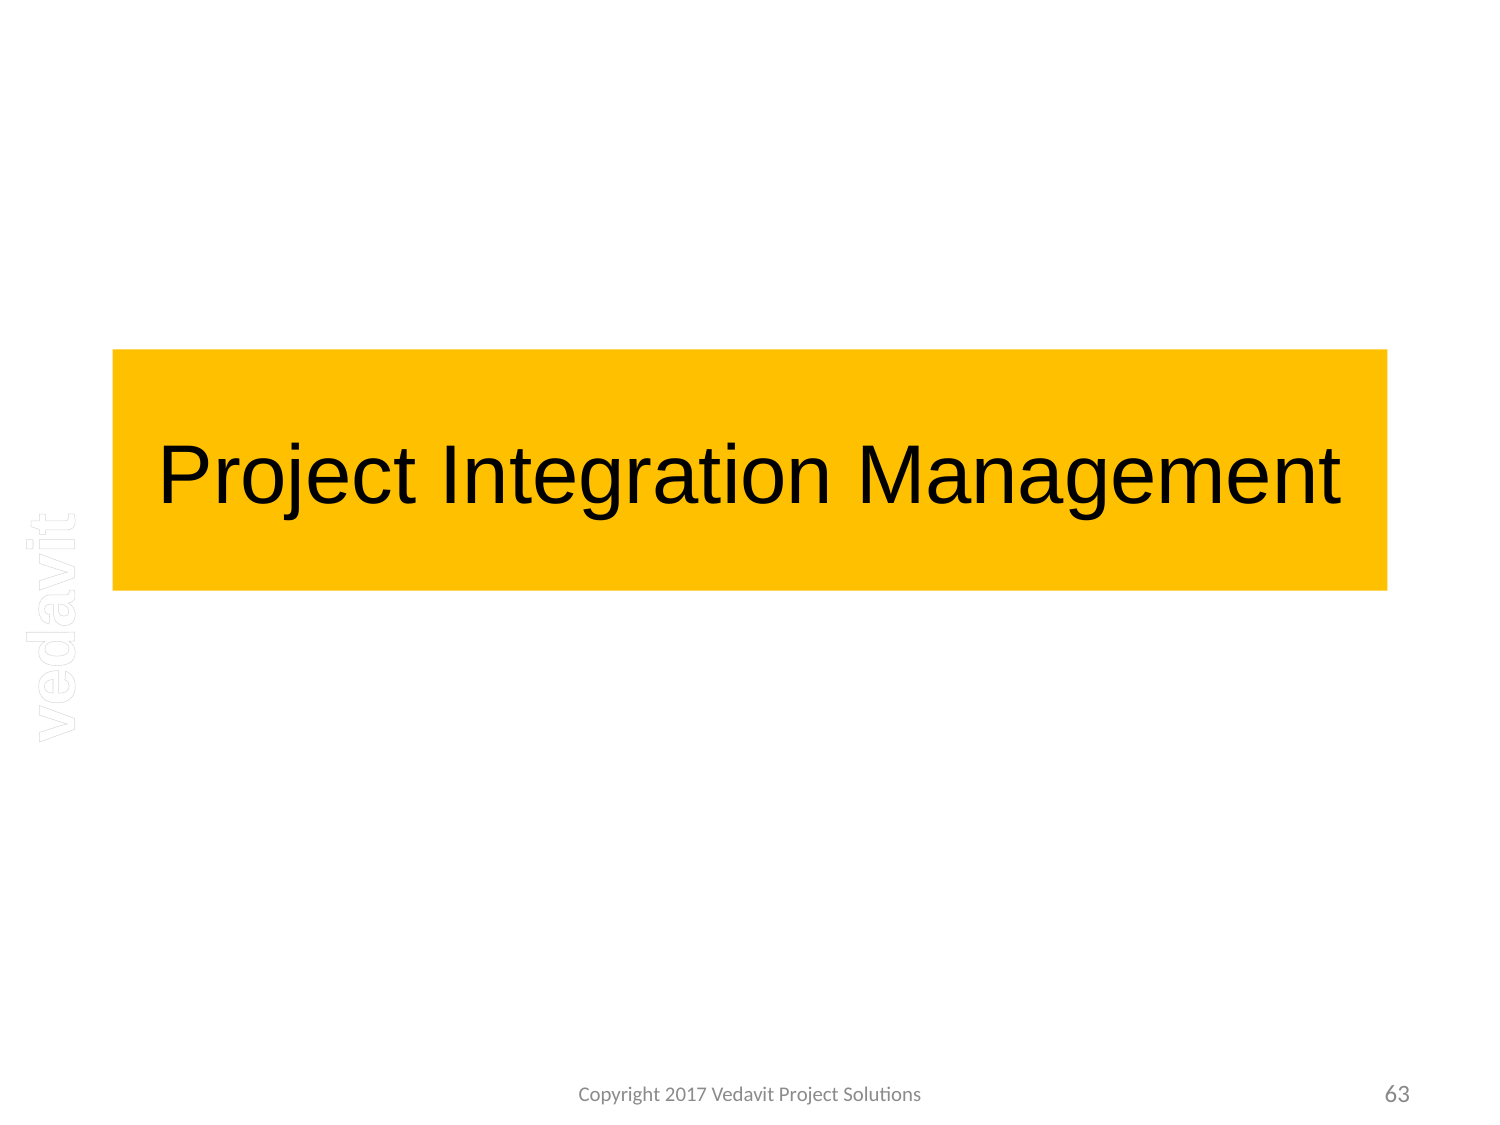

# Project Integration Management

Copyright 2017 Vedavit Project Solutions
63